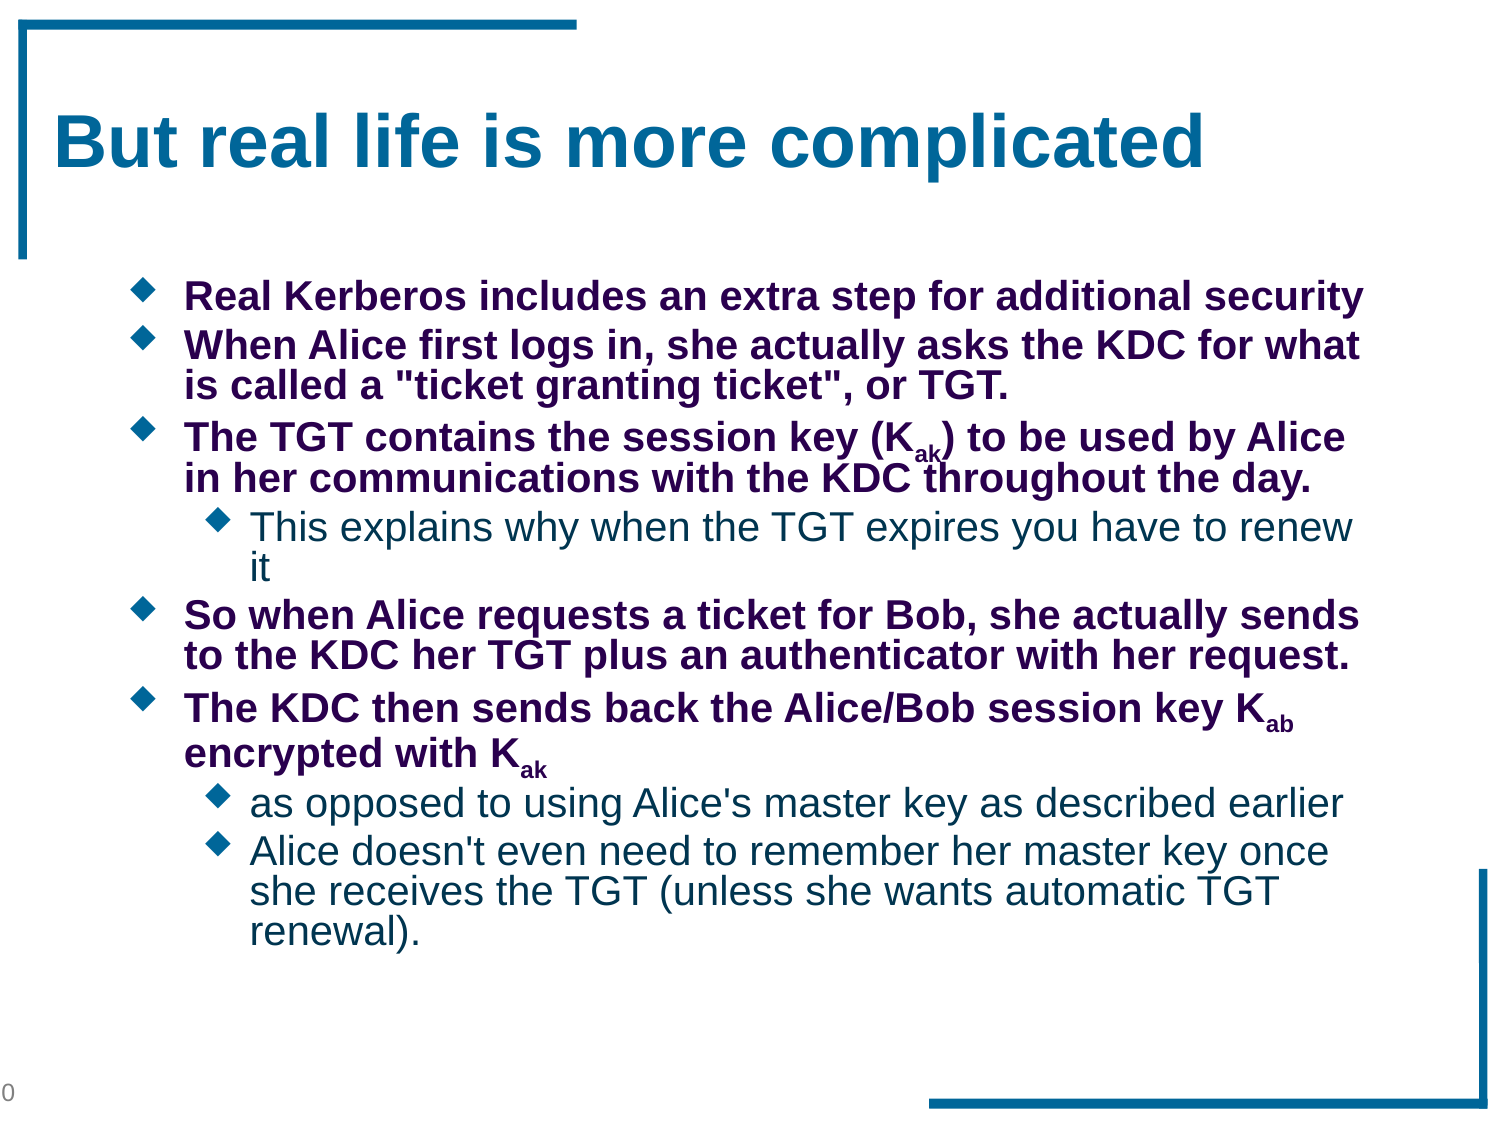

# But real life is more complicated
Real Kerberos includes an extra step for additional security
When Alice first logs in, she actually asks the KDC for what is called a "ticket granting ticket", or TGT.
The TGT contains the session key (Kak) to be used by Alice in her communications with the KDC throughout the day.
This explains why when the TGT expires you have to renew it
So when Alice requests a ticket for Bob, she actually sends to the KDC her TGT plus an authenticator with her request.
The KDC then sends back the Alice/Bob session key Kab encrypted with Kak
as opposed to using Alice's master key as described earlier
Alice doesn't even need to remember her master key once she receives the TGT (unless she wants automatic TGT renewal).